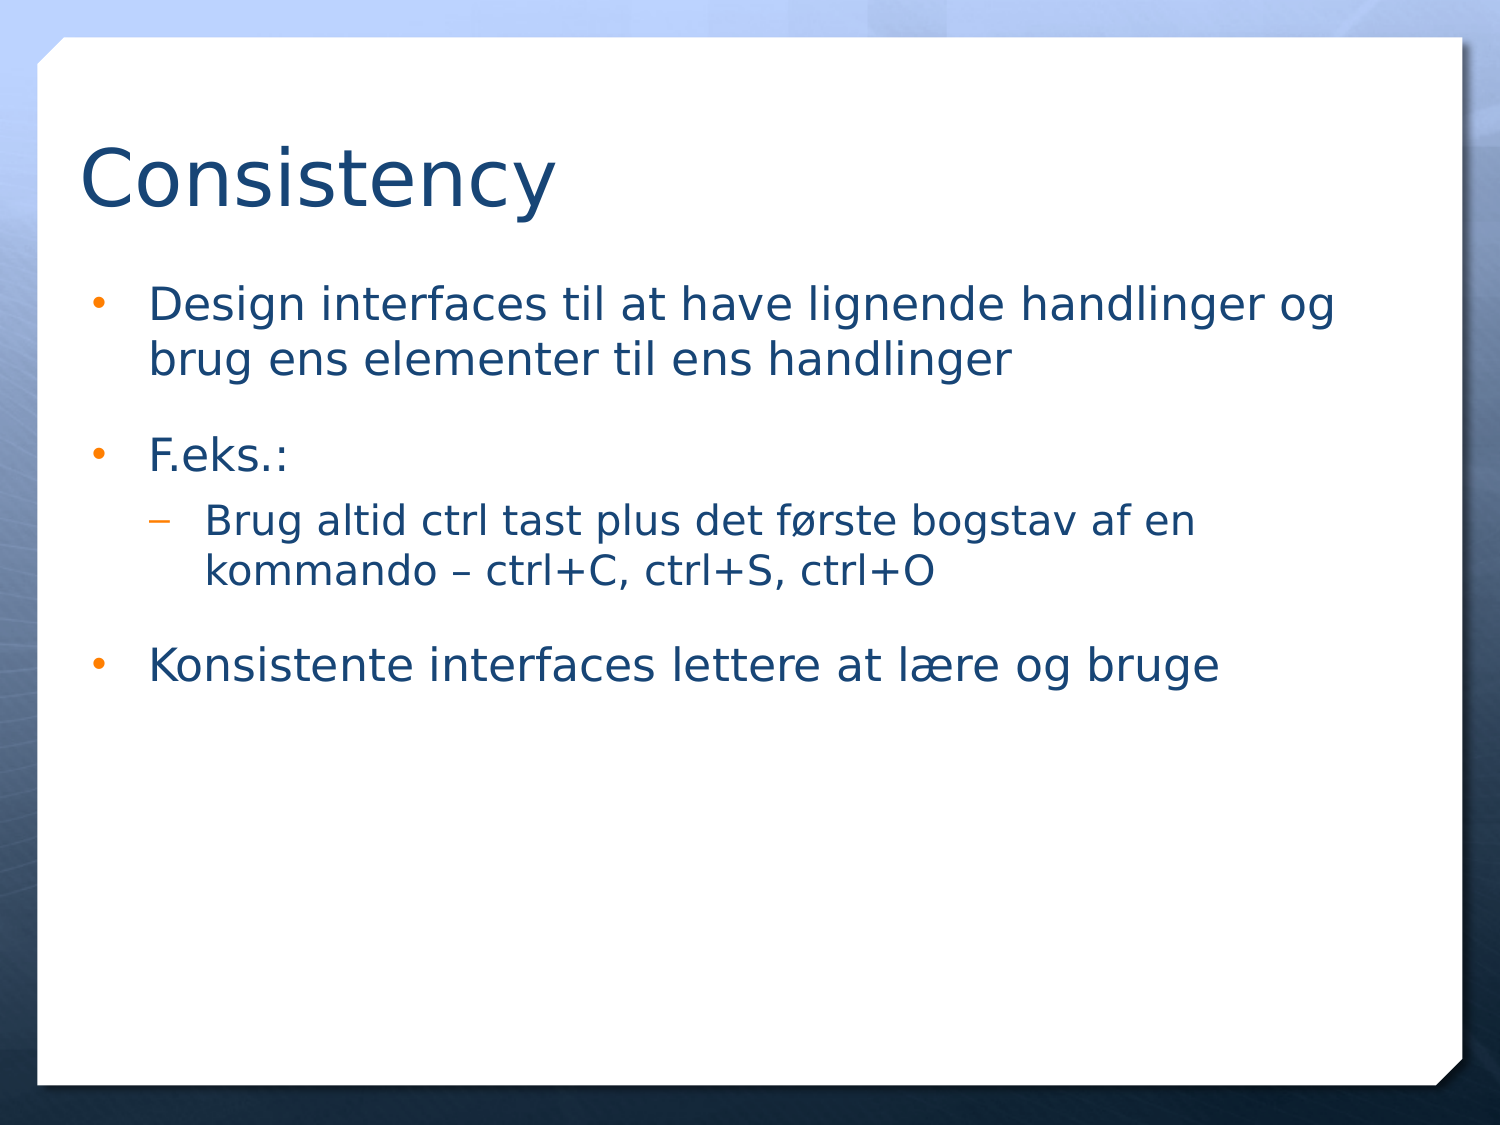

Consistency
Design interfaces til at have lignende handlinger og brug ens elementer til ens handlinger
F.eks.:
Brug altid ctrl tast plus det første bogstav af en kommando – ctrl+C, ctrl+S, ctrl+O
Konsistente interfaces lettere at lære og bruge